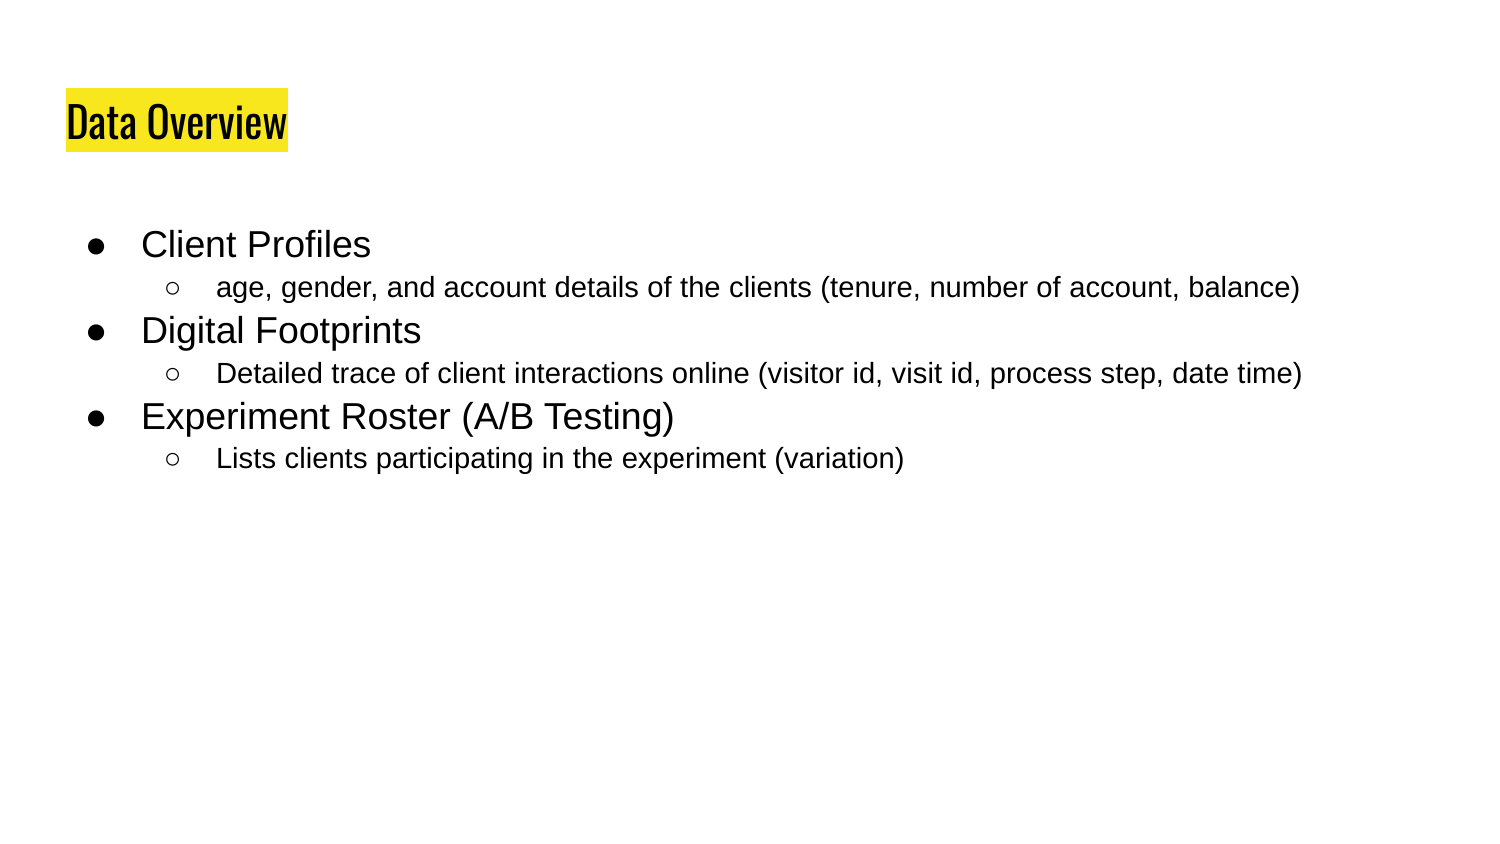

# Data Overview
Client Profiles
age, gender, and account details of the clients (tenure, number of account, balance)
Digital Footprints
Detailed trace of client interactions online (visitor id, visit id, process step, date time)
Experiment Roster (A/B Testing)
Lists clients participating in the experiment (variation)